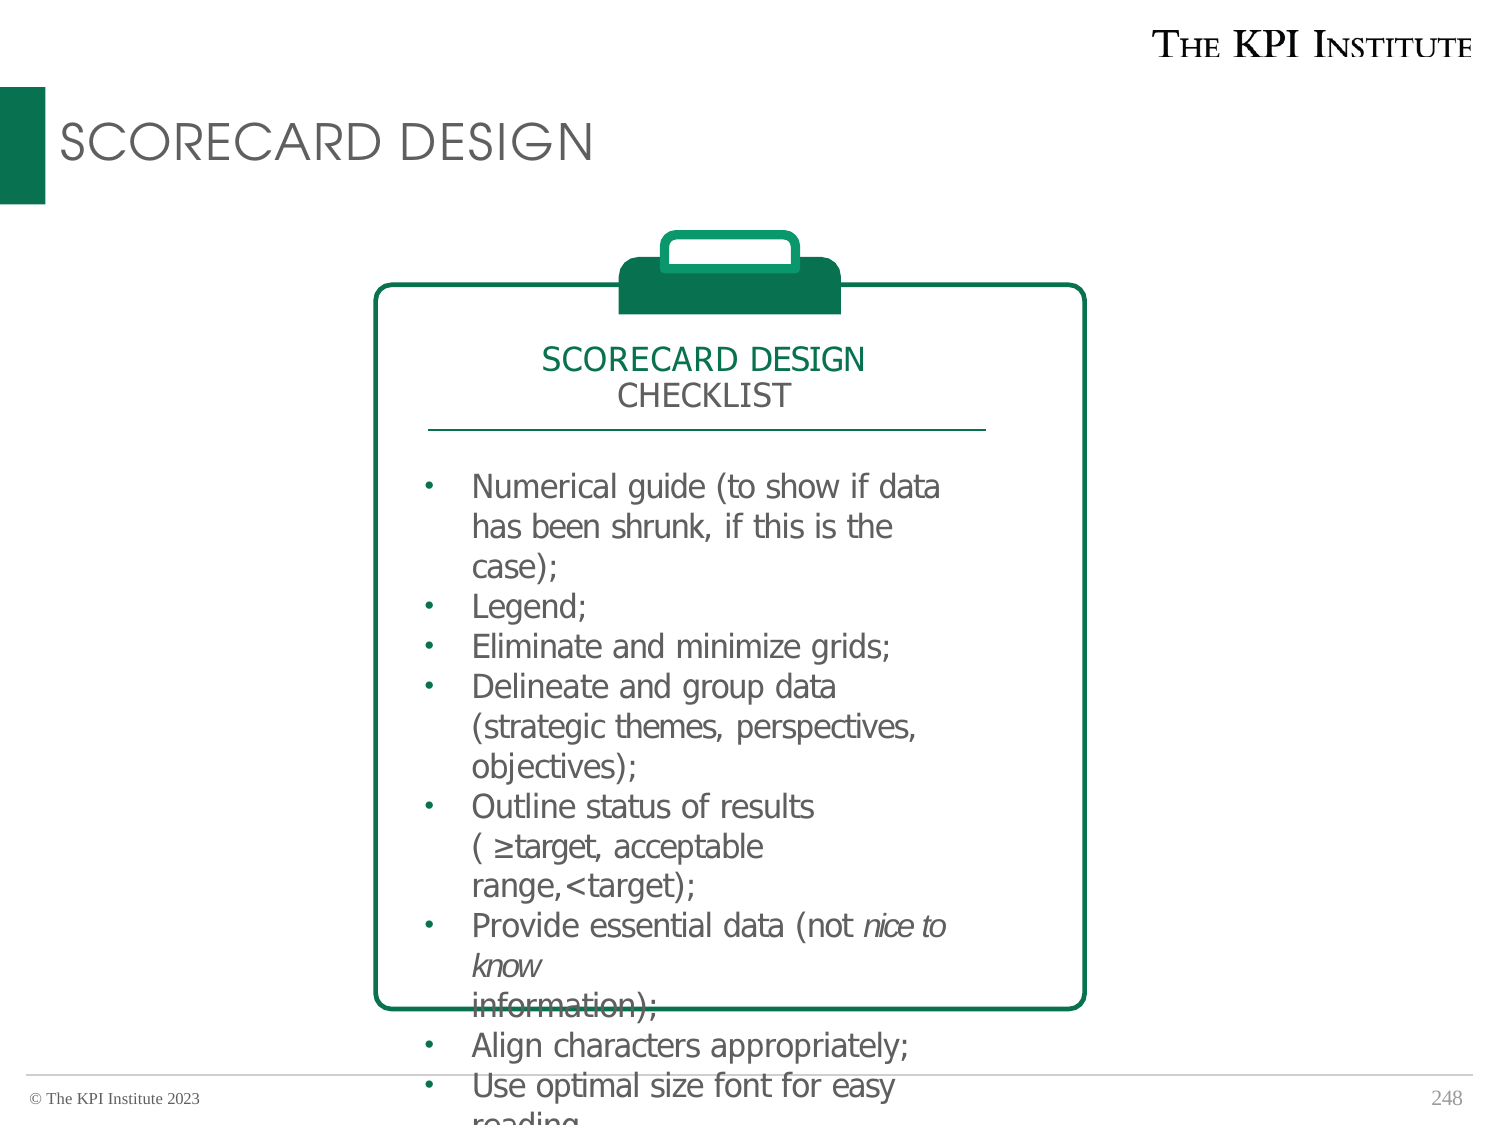

# SCORECARD DESIGN

SCORECARD DESIGN CHECKLIST

Numerical guide (to show if data has been shrunk, if this is the case);
Legend;
Eliminate and minimize grids;
Delineate and group data (strategic themes, perspectives, objectives);
Outline status of results ( ≥target, acceptable range,<target);
Provide essential data (not nice to know
information);
Align characters appropriately;
Use optimal size font for easy reading.

248
© The KPI Institute 2023